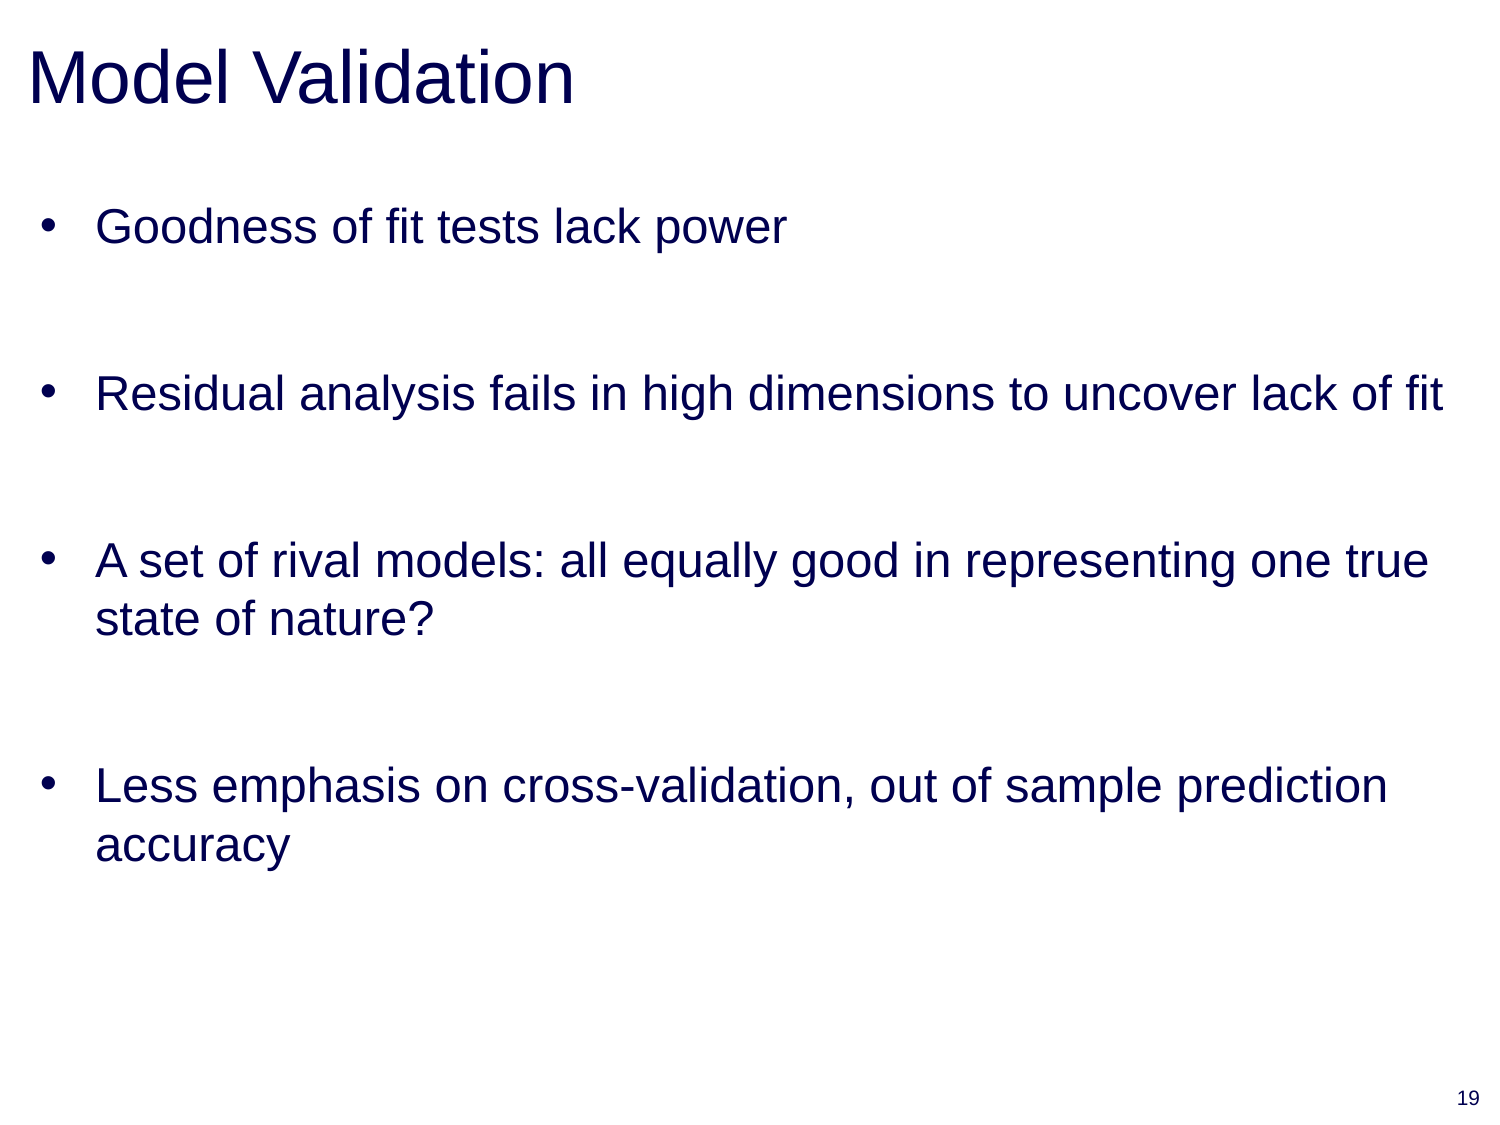

# Model Validation
Goodness of fit tests lack power

Residual analysis fails in high dimensions to uncover lack of fit

A set of rival models: all equally good in representing one true state of nature?

Less emphasis on cross-validation, out of sample prediction accuracy

19